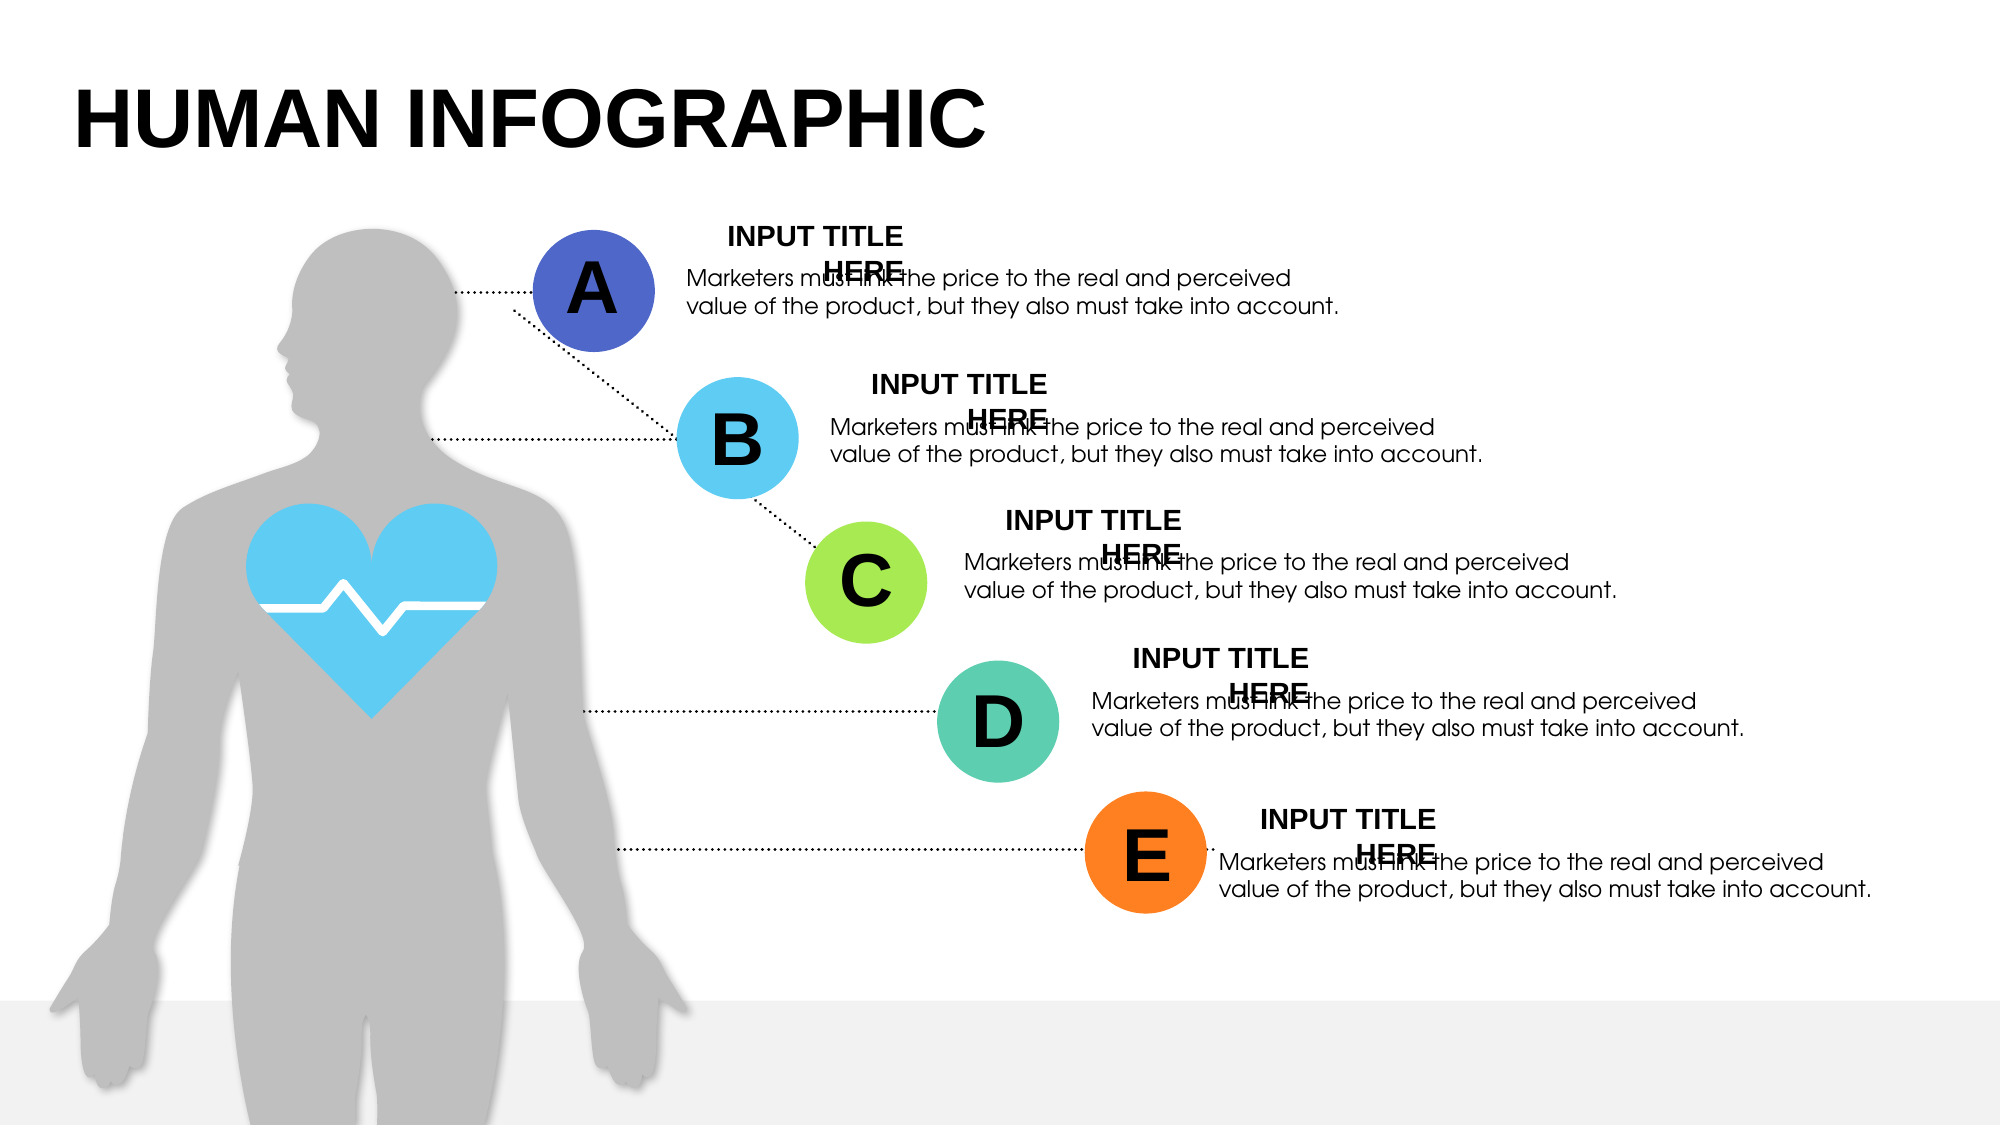

human Infographic
INPUT TITLE HERE

A
Marketers must link the price to the real and perceived value of the product, but they also must take into account.
INPUT TITLE HERE

B
Marketers must link the price to the real and perceived value of the product, but they also must take into account.
INPUT TITLE HERE

C
Marketers must link the price to the real and perceived value of the product, but they also must take into account.

INPUT TITLE HERE

D
Marketers must link the price to the real and perceived value of the product, but they also must take into account.

E
INPUT TITLE HERE
Marketers must link the price to the real and perceived value of the product, but they also must take into account.